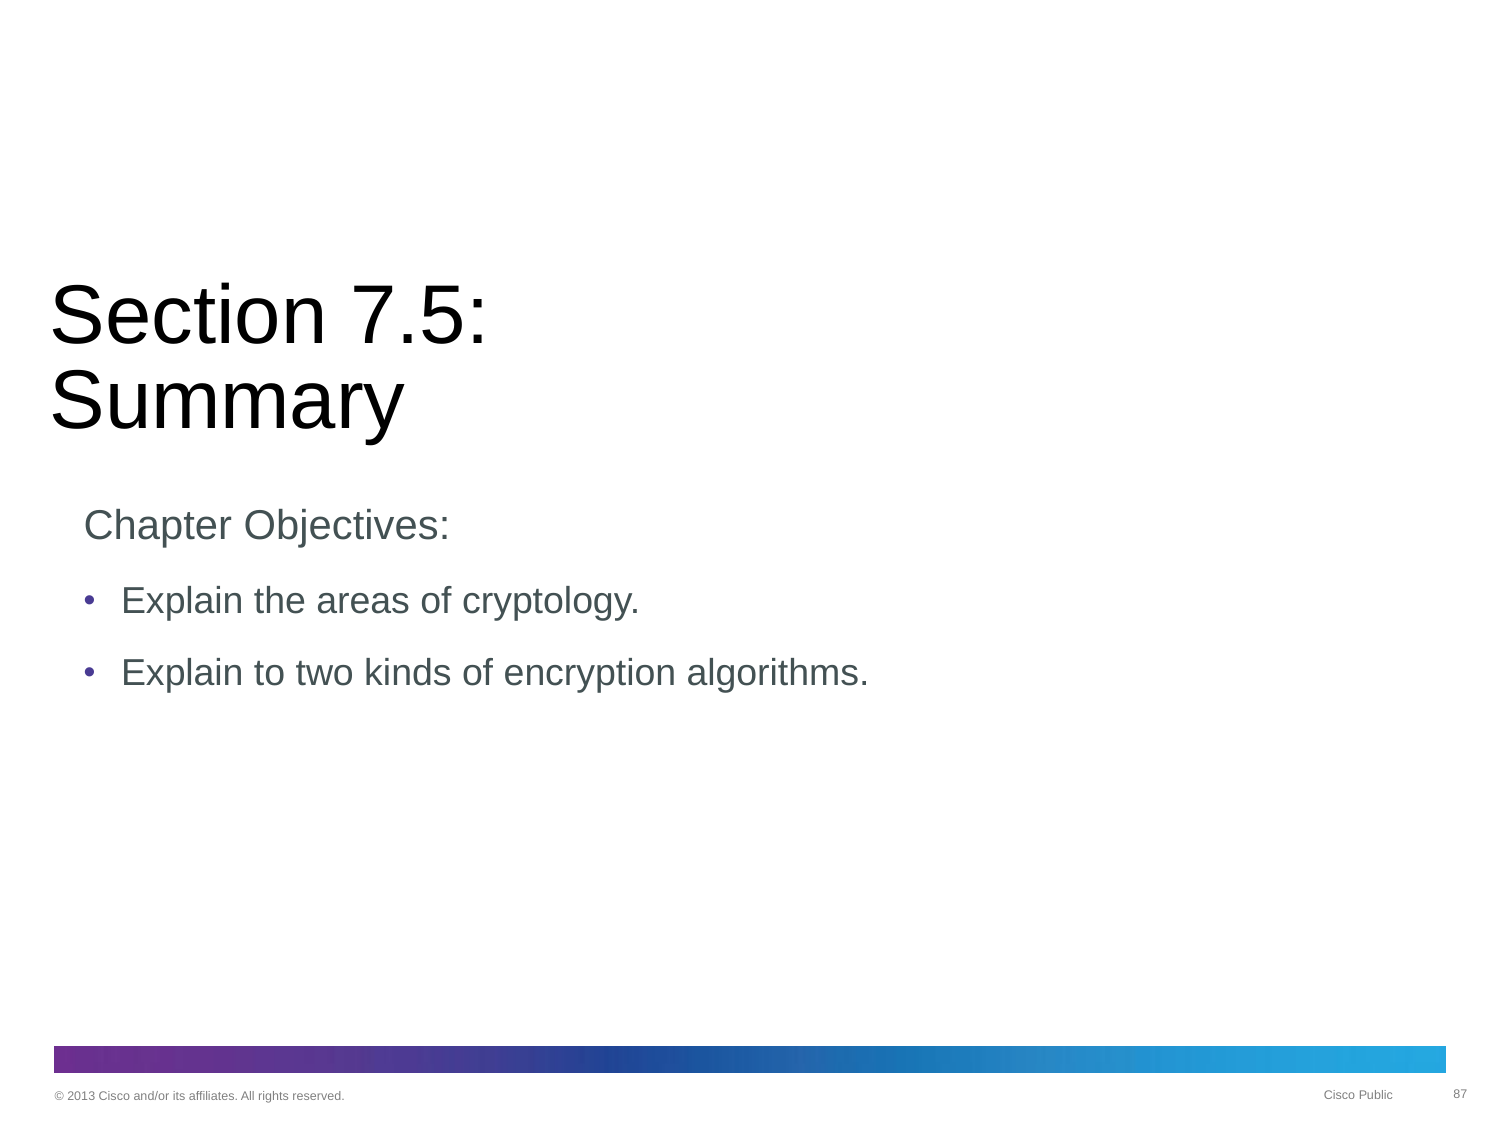

# Section 7.5: Summary
Chapter Objectives:
Explain the areas of cryptology.
Explain to two kinds of encryption algorithms.